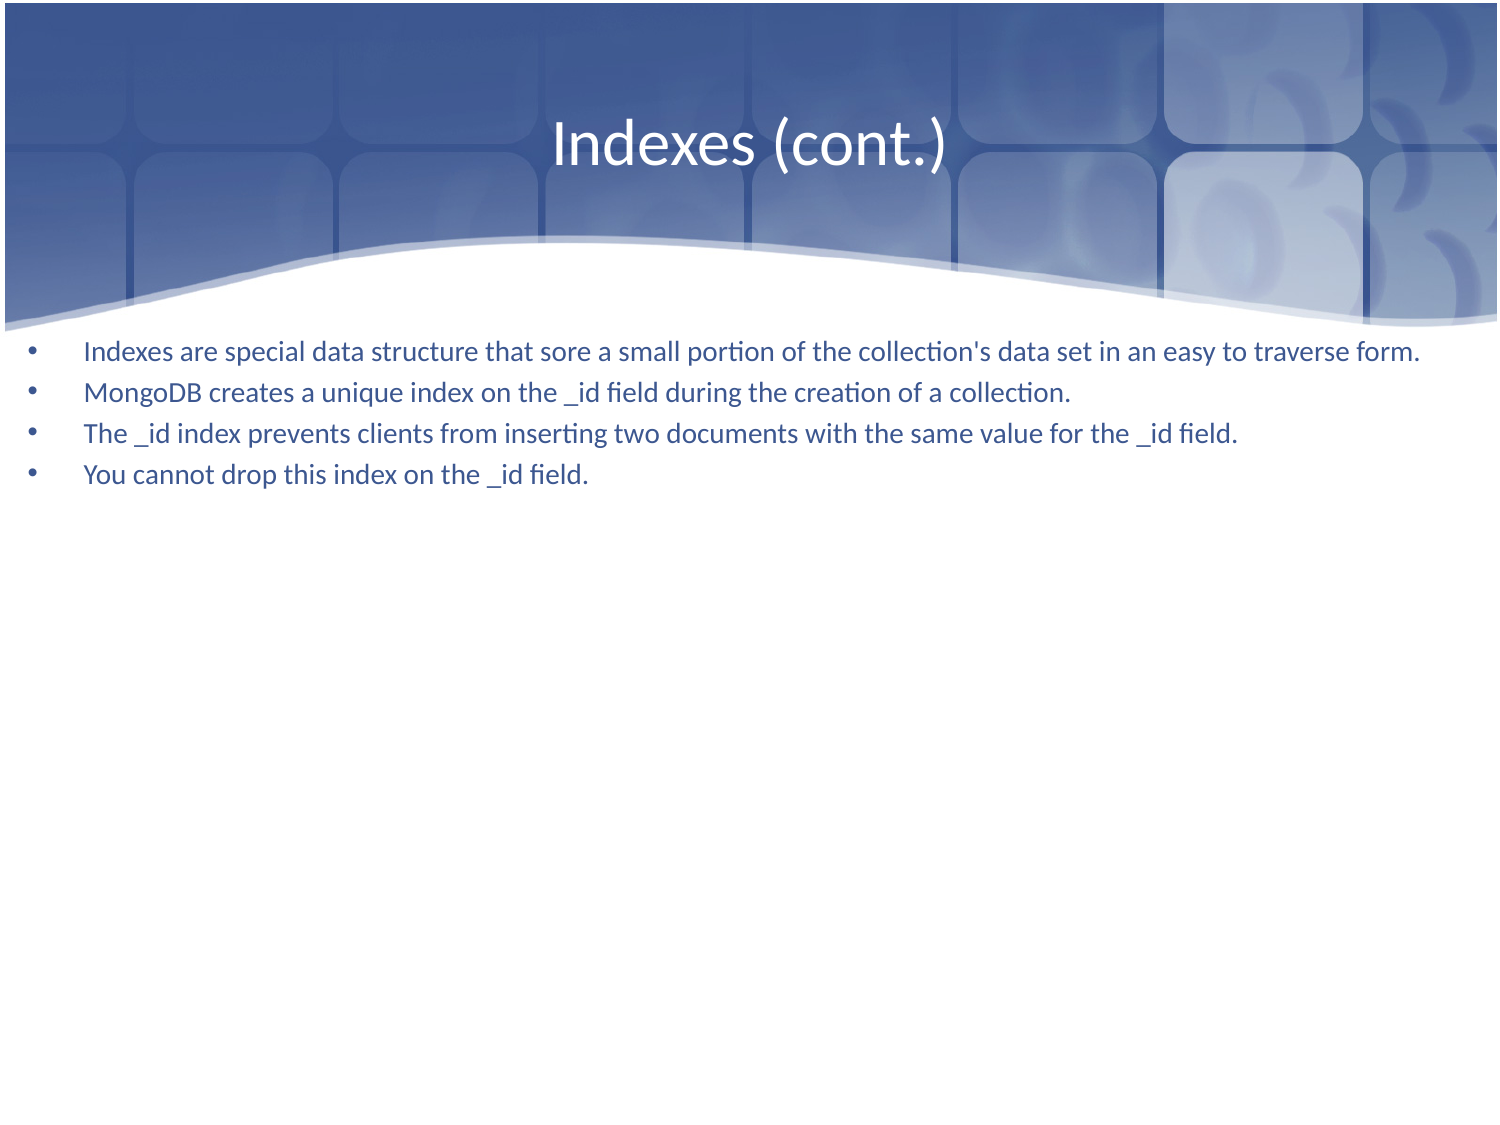

# Indexes (cont.)
Indexes are special data structure that sore a small portion of the collection's data set in an easy to traverse form.
MongoDB creates a unique index on the _id field during the creation of a collection.
The _id index prevents clients from inserting two documents with the same value for the _id field.
You cannot drop this index on the _id field.